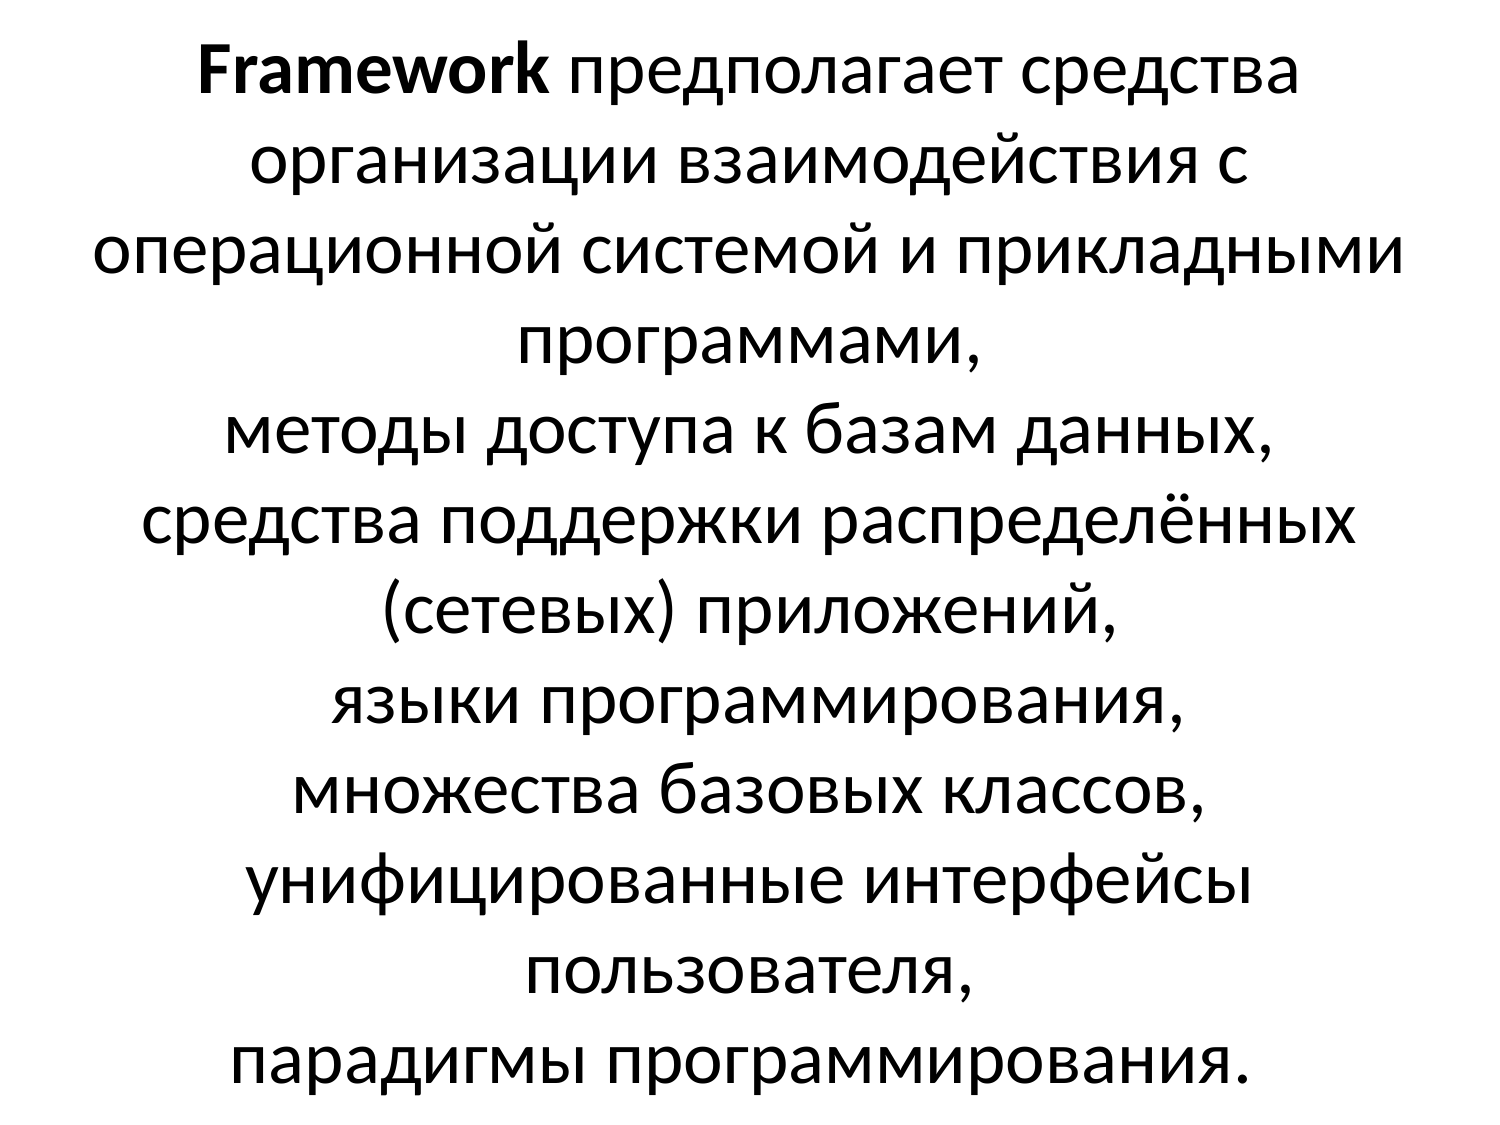

Framework предполагает средства организации взаимодействия с операционной системой и прикладными программами,
методы доступа к базам данных,
средства поддержки распределённых (сетевых) приложений,
 языки программирования,
множества базовых классов,
унифицированные интерфейсы пользователя,
парадигмы программирования.